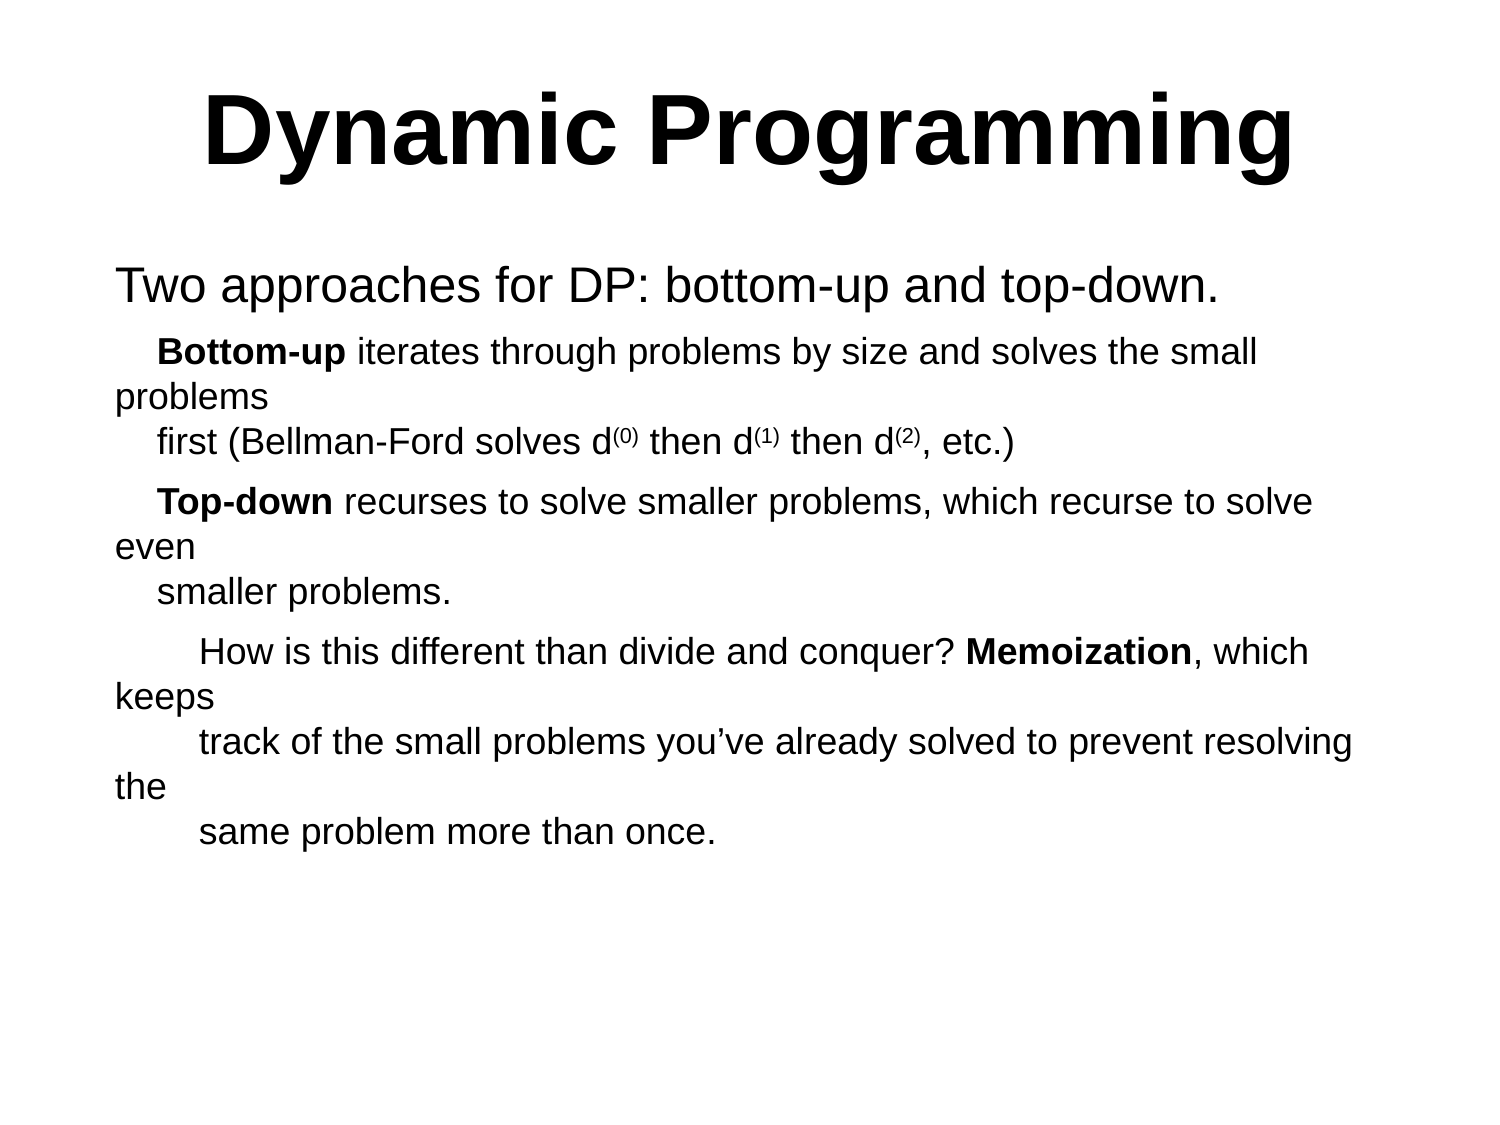

Dynamic Programming
Two approaches for DP: bottom-up and top-down.

    Bottom-up iterates through problems by size and solves the small problems
    first (Bellman-Ford solves d(0) then d(1) then d(2), etc.)

    Top-down recurses to solve smaller problems, which recurse to solve even
    smaller problems.

        How is this different than divide and conquer? Memoization, which keeps
        track of the small problems you’ve already solved to prevent resolving the
        same problem more than once.